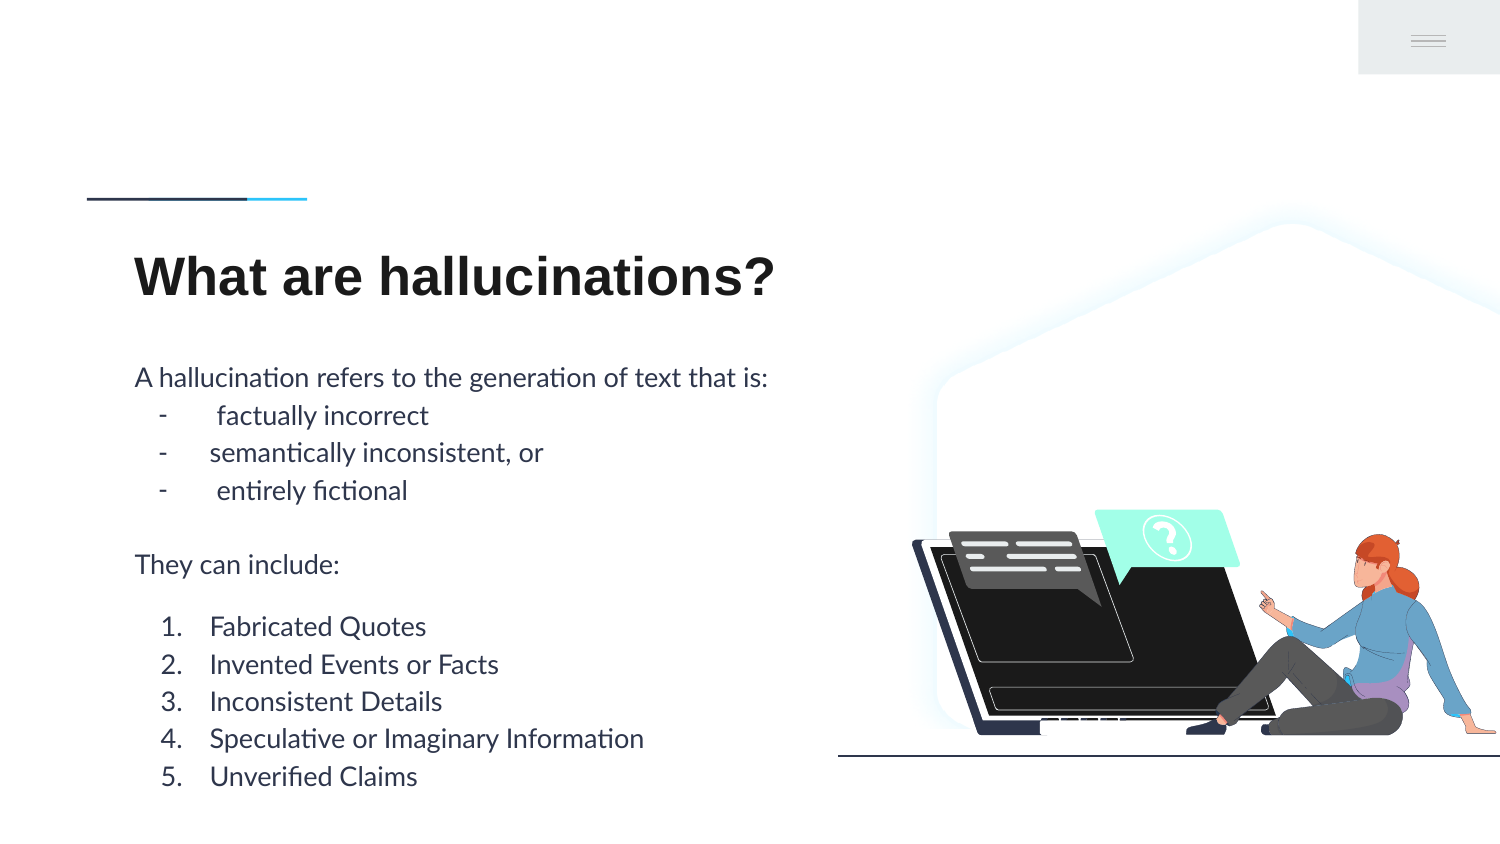

# What are hallucinations?
A hallucination refers to the generation of text that is:
 factually incorrect
semantically inconsistent, or
 entirely fictional

They can include:
Fabricated Quotes
Invented Events or Facts
Inconsistent Details
Speculative or Imaginary Information
Unverified Claims